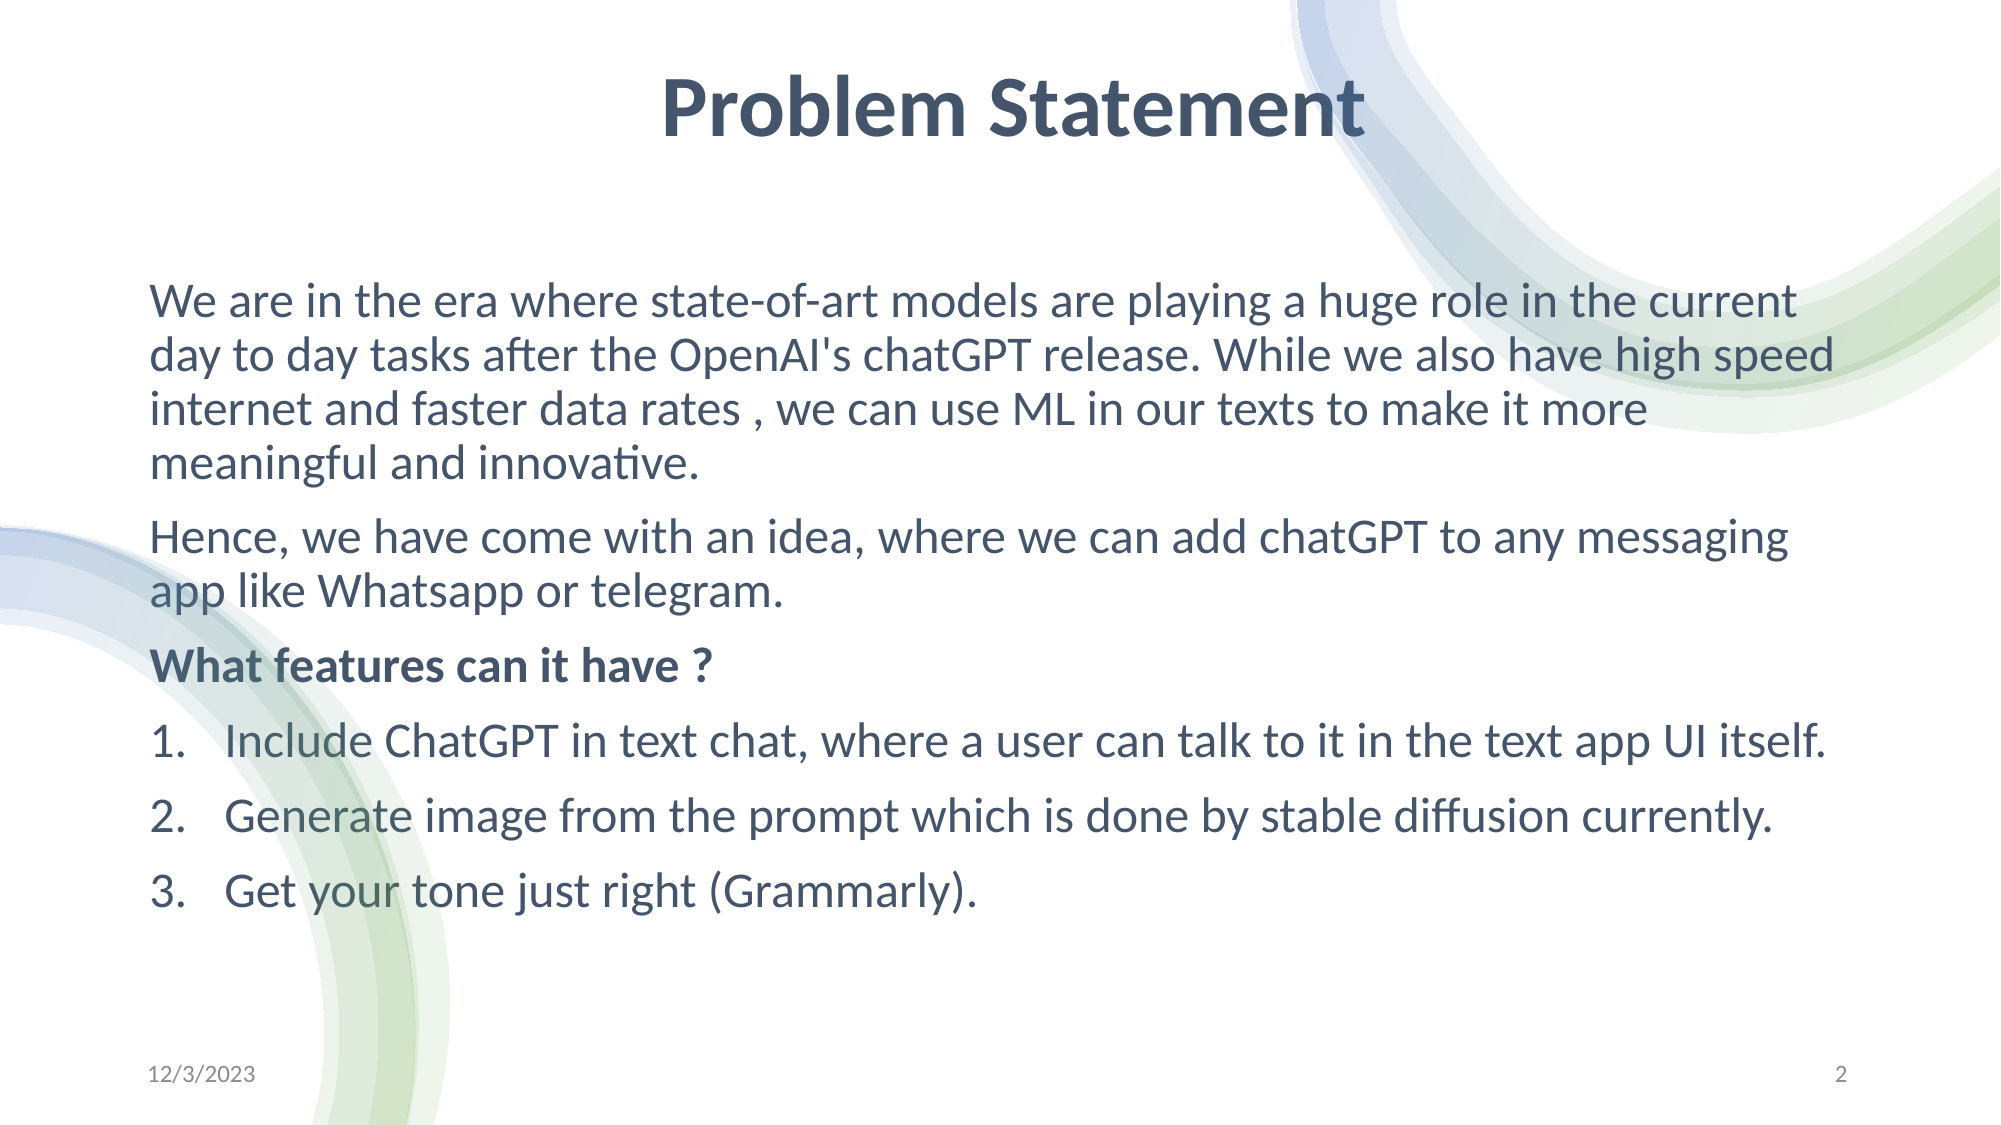

# Problem Statement

We are in the era where state-of-art models are playing a huge role in the current day to day tasks after the OpenAI's chatGPT release. While we also have high speed internet and faster data rates , we can use ML in our texts to make it more meaningful and innovative.
Hence, we have come with an idea, where we can add chatGPT to any messaging app like Whatsapp or telegram.
What features can it have ?
Include ChatGPT in text chat, where a user can talk to it in the text app UI itself.
Generate image from the prompt which is done by stable diffusion currently.
Get your tone just right (Grammarly).

12/3/2023
2